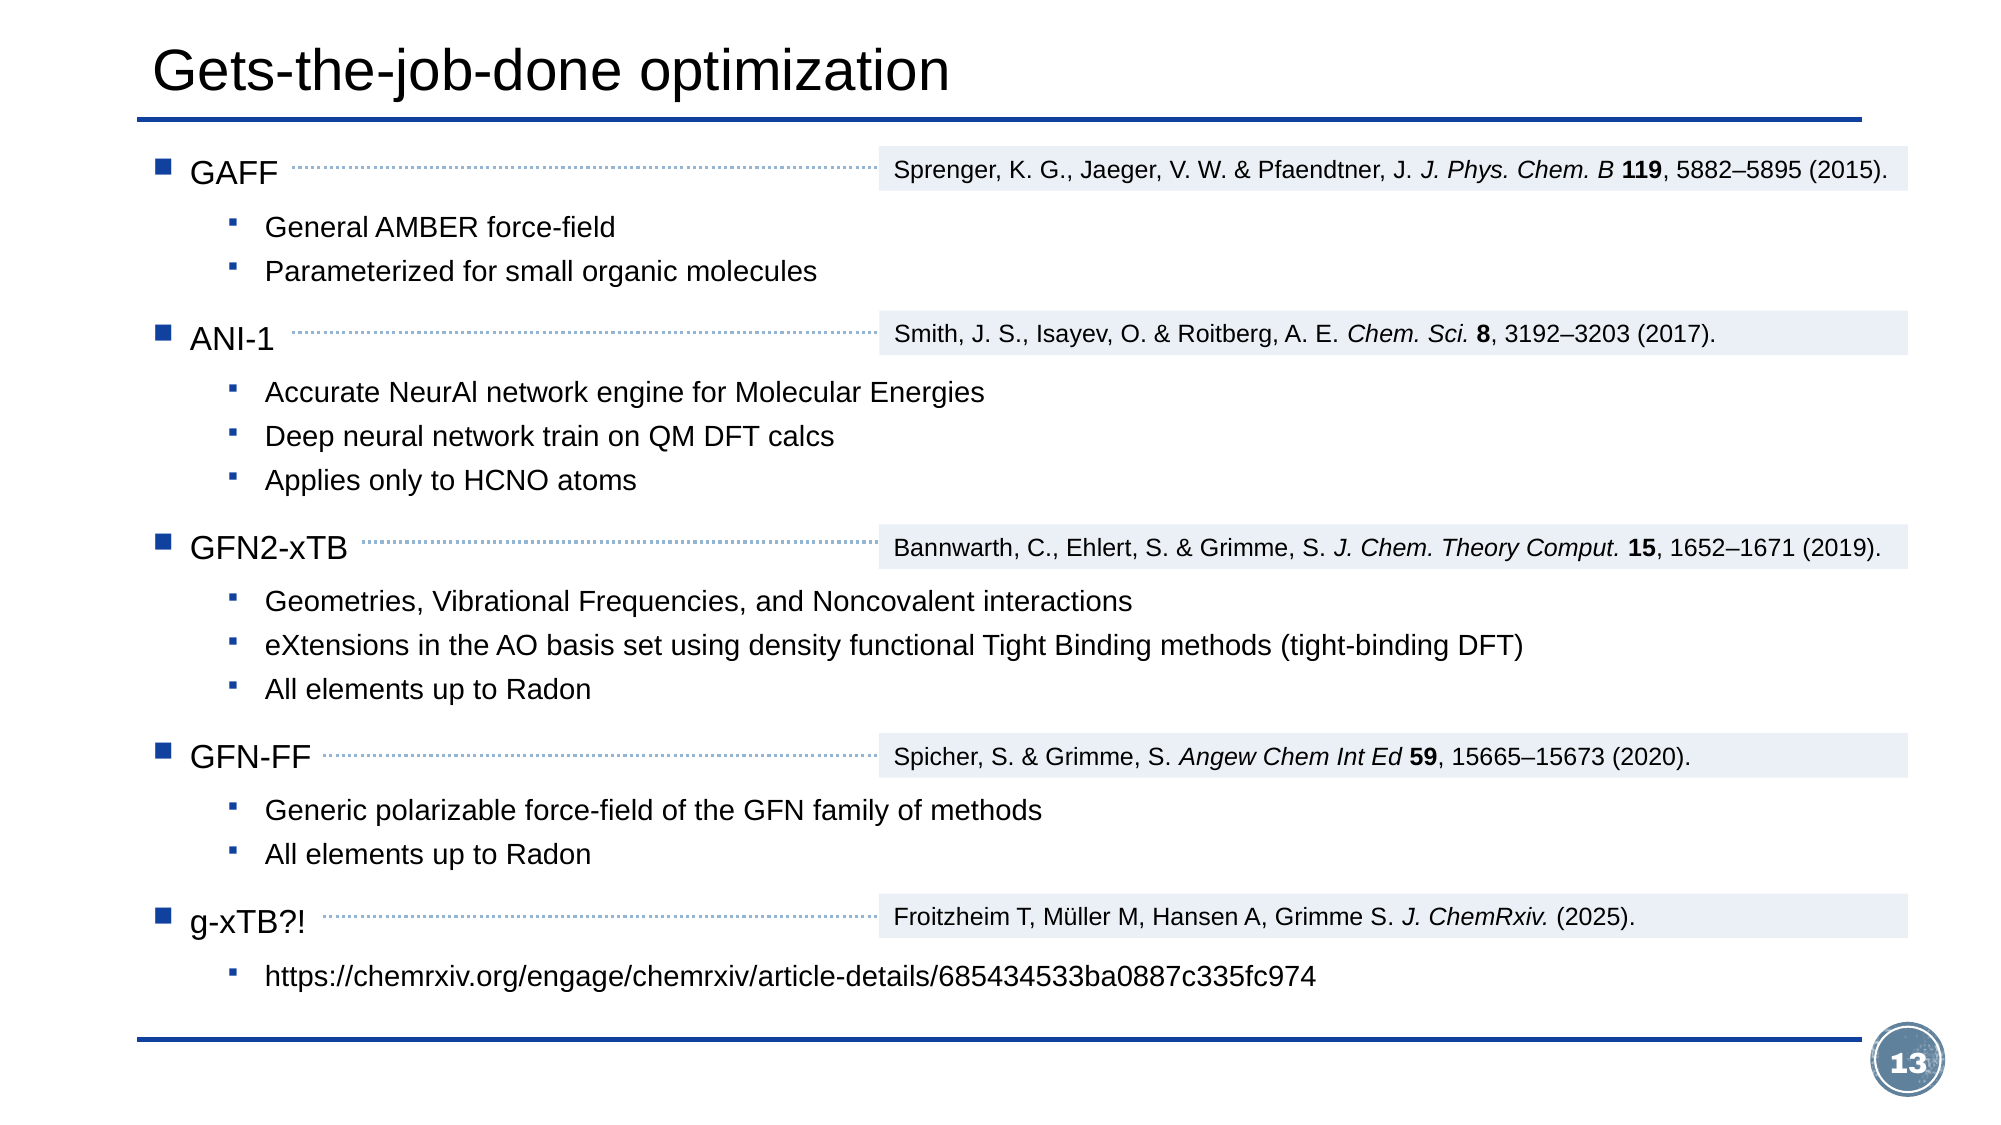

# Gets-the-job-done optimization
GAFF
General AMBER force-field
Parameterized for small organic molecules
ANI-1
Accurate NeurAl network engine for Molecular Energies
Deep neural network train on QM DFT calcs
Applies only to HCNO atoms
GFN2-xTB
Geometries, Vibrational Frequencies, and Noncovalent interactions
eXtensions in the AO basis set using density functional Tight Binding methods (tight-binding DFT)
All elements up to Radon
GFN-FF
Generic polarizable force-field of the GFN family of methods
All elements up to Radon
g-xTB?!
https://chemrxiv.org/engage/chemrxiv/article-details/685434533ba0887c335fc974

Sprenger, K. G., Jaeger, V. W. & Pfaendtner, J. J. Phys. Chem. B 119, 5882–5895 (2015).
Smith, J. S., Isayev, O. & Roitberg, A. E. Chem. Sci. 8, 3192–3203 (2017).
Bannwarth, C., Ehlert, S. & Grimme, S. J. Chem. Theory Comput. 15, 1652–1671 (2019).
Spicher, S. & Grimme, S. Angew Chem Int Ed 59, 15665–15673 (2020).
Froitzheim T, Müller M, Hansen A, Grimme S. J. ChemRxiv. (2025).
13